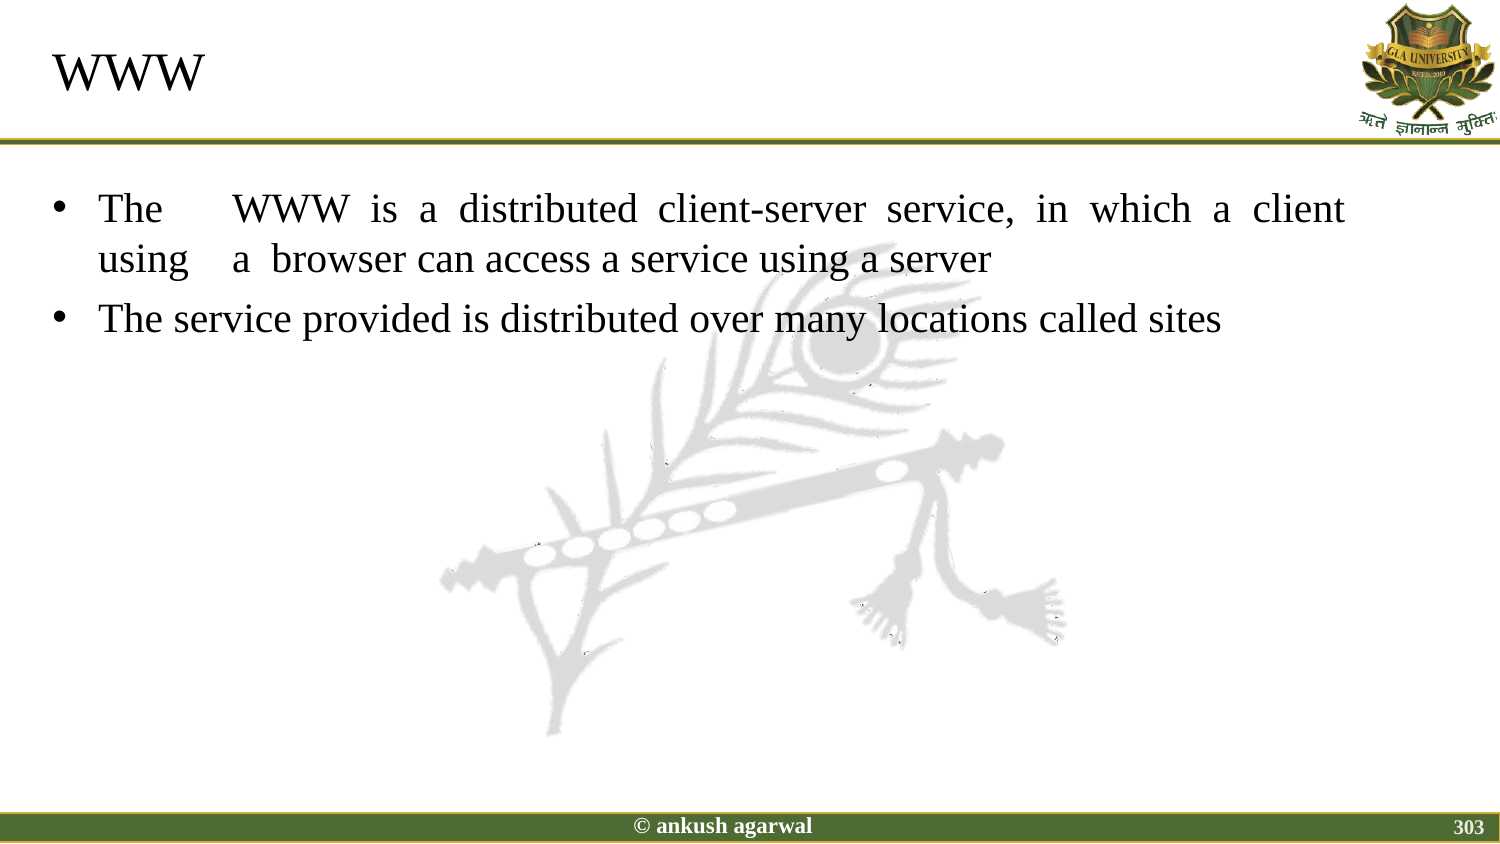

WWW

The	WWW  is	a	distributed	client-server	service,	in	which	a	client	using	a  browser can access a service using a server
The service provided is distributed over many locations called sites
© ankush agarwal
303